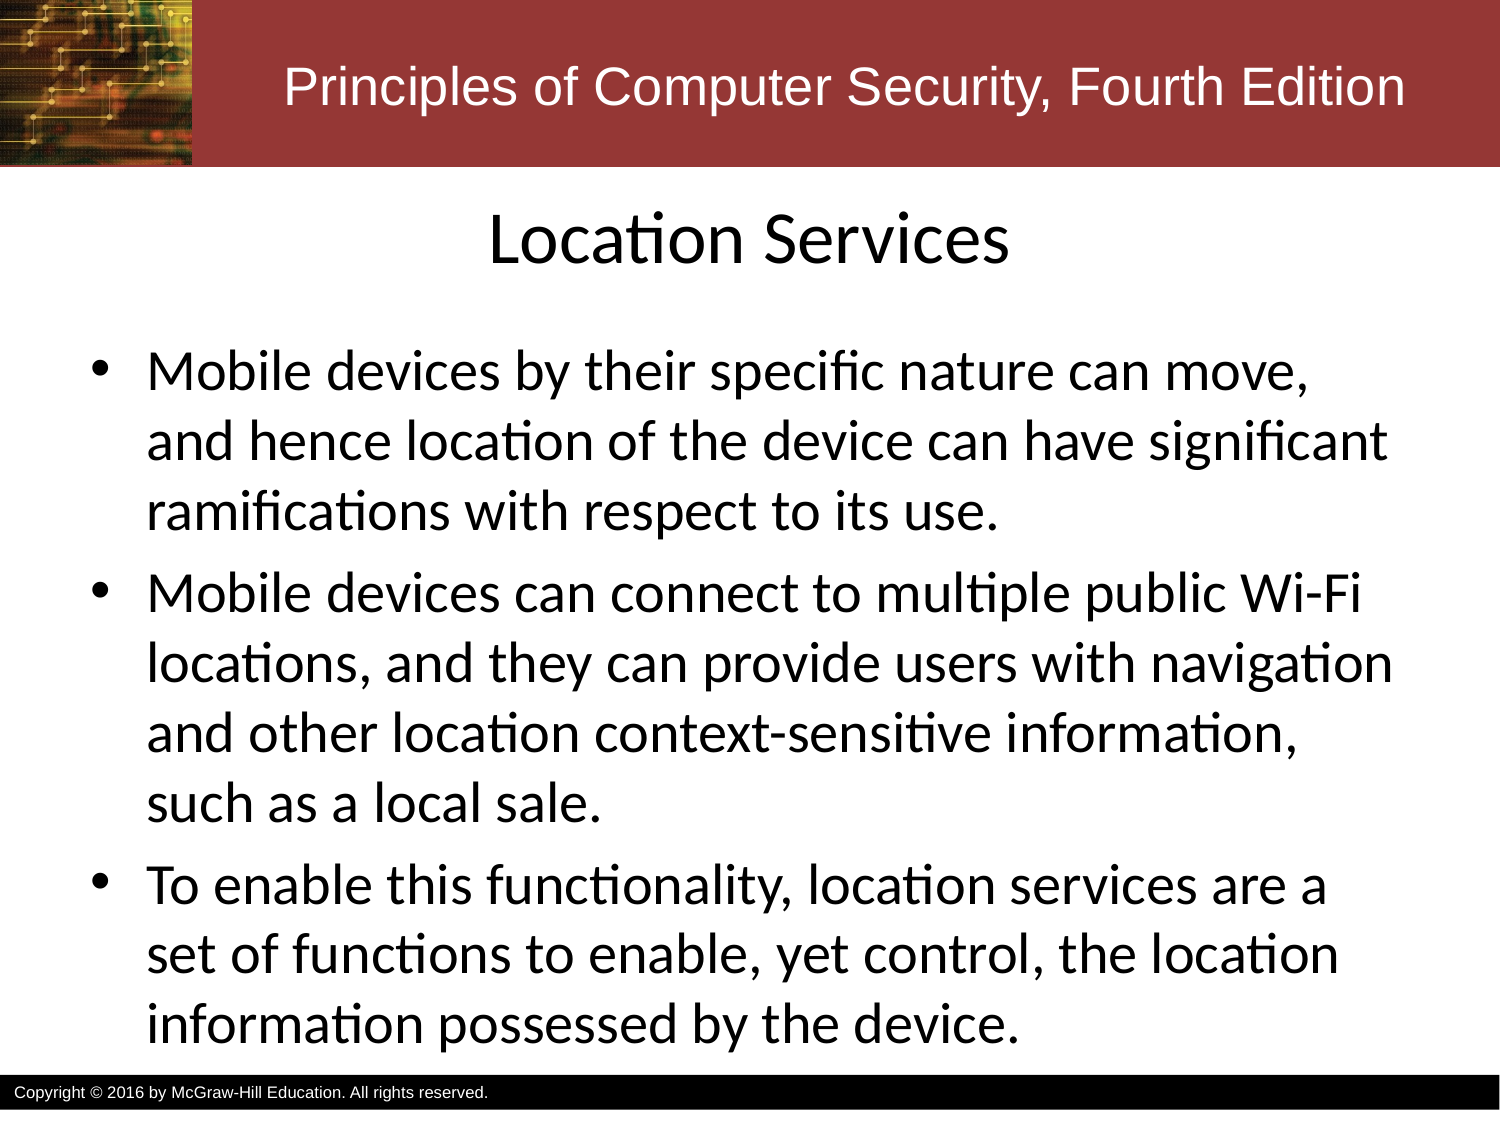

# Location Services
Mobile devices by their specific nature can move, and hence location of the device can have significant ramifications with respect to its use.
Mobile devices can connect to multiple public Wi-Fi locations, and they can provide users with navigation and other location context-sensitive information, such as a local sale.
To enable this functionality, location services are a set of functions to enable, yet control, the location information possessed by the device.